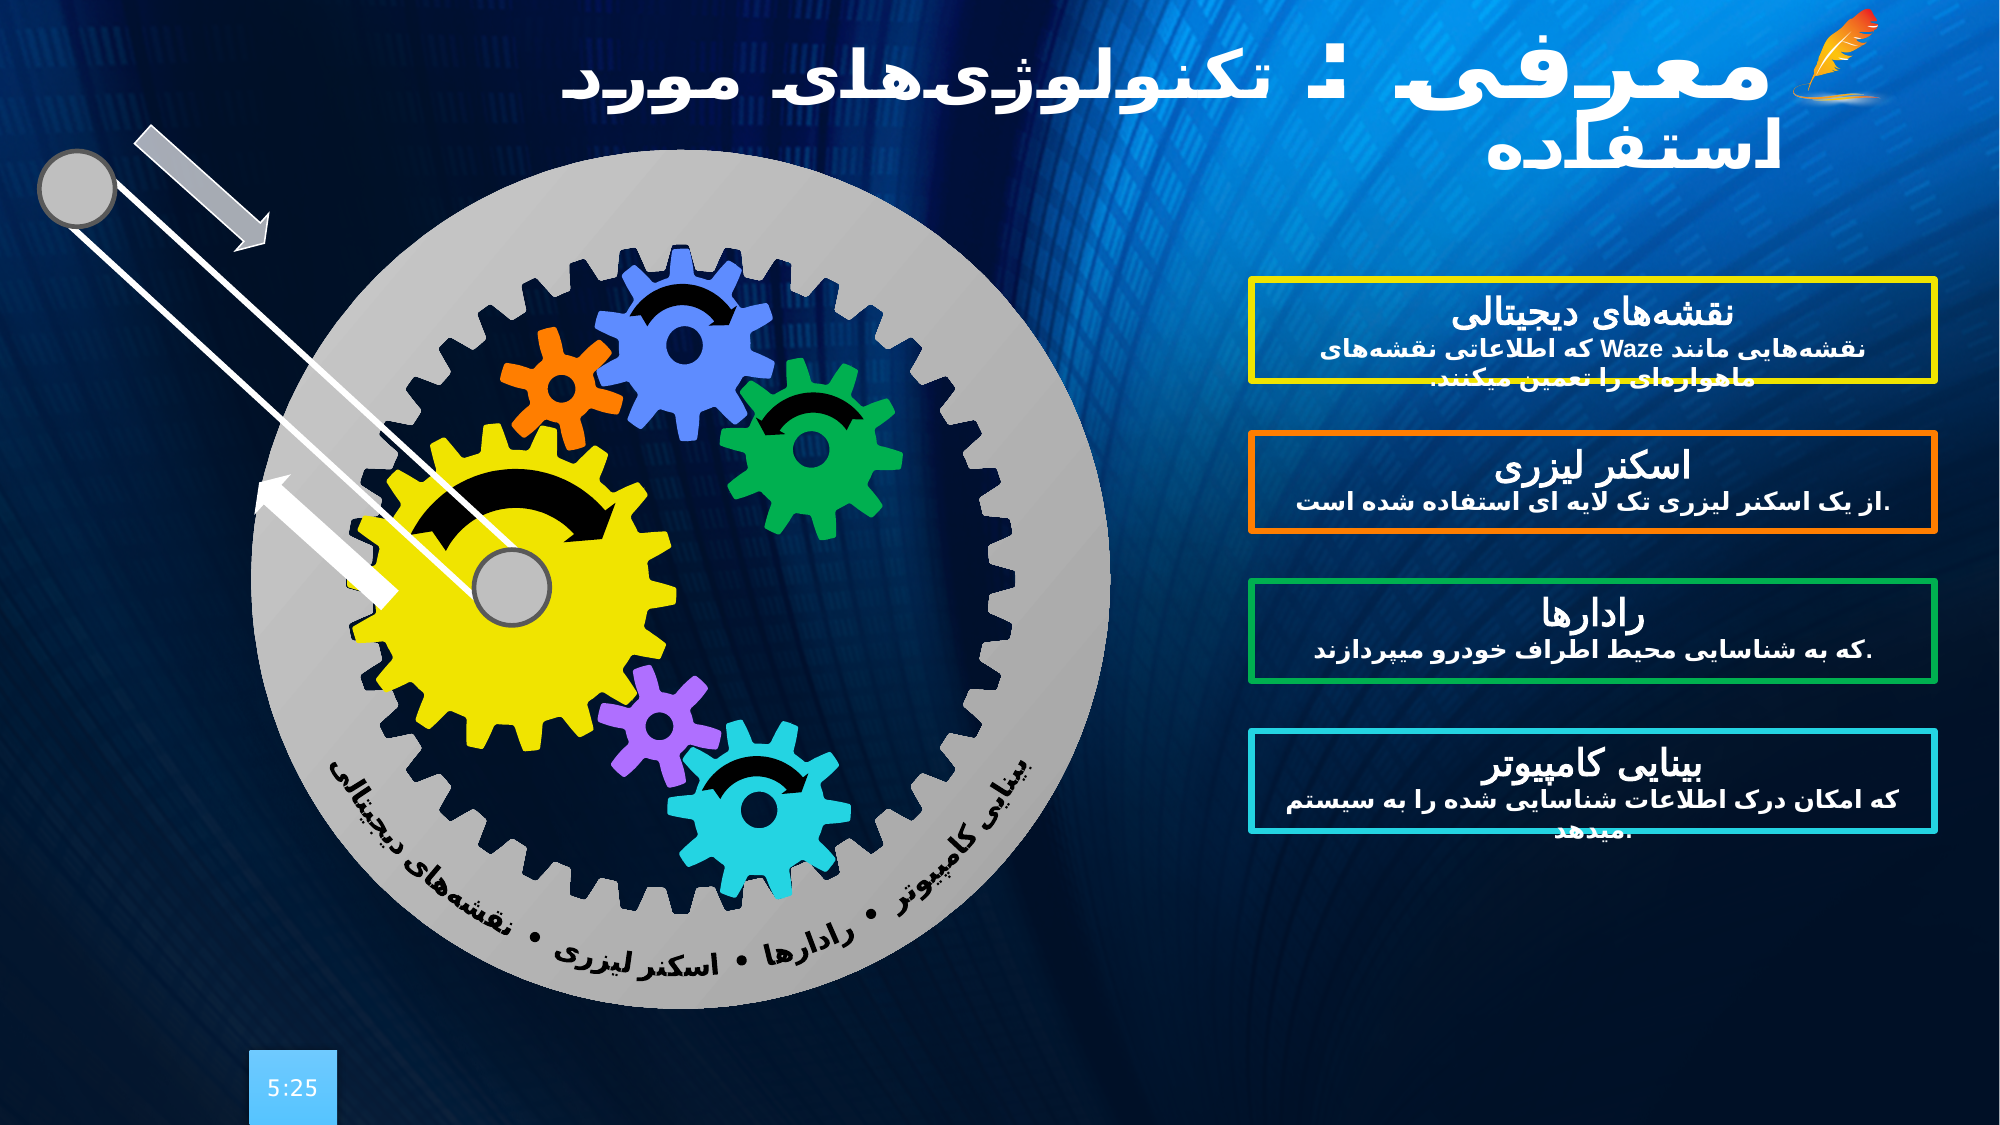

# معرفی : تکنولوژی‌های مورد استفاده

بینایی کامپیوتر  •  رادارها  •  اسکنر لیزری  •  نقشه‌های دیجیتالی

نقشه‌های دیجیتالی
نقشه‌هایی مانند Waze که اطلاعاتی نقشه‌های ماهواره‌ای را تعمین میکنند.

اسکنر لیزری
از یک اسکنر لیزری تک لایه ای استفاده شده است.

رادارها
که به شناسایی محیط اطراف خودرو میپردازند.

بینایی کامپیوتر
که امکان درک اطلاعات شناسایی شده را به سیستم میدهد.
5:25